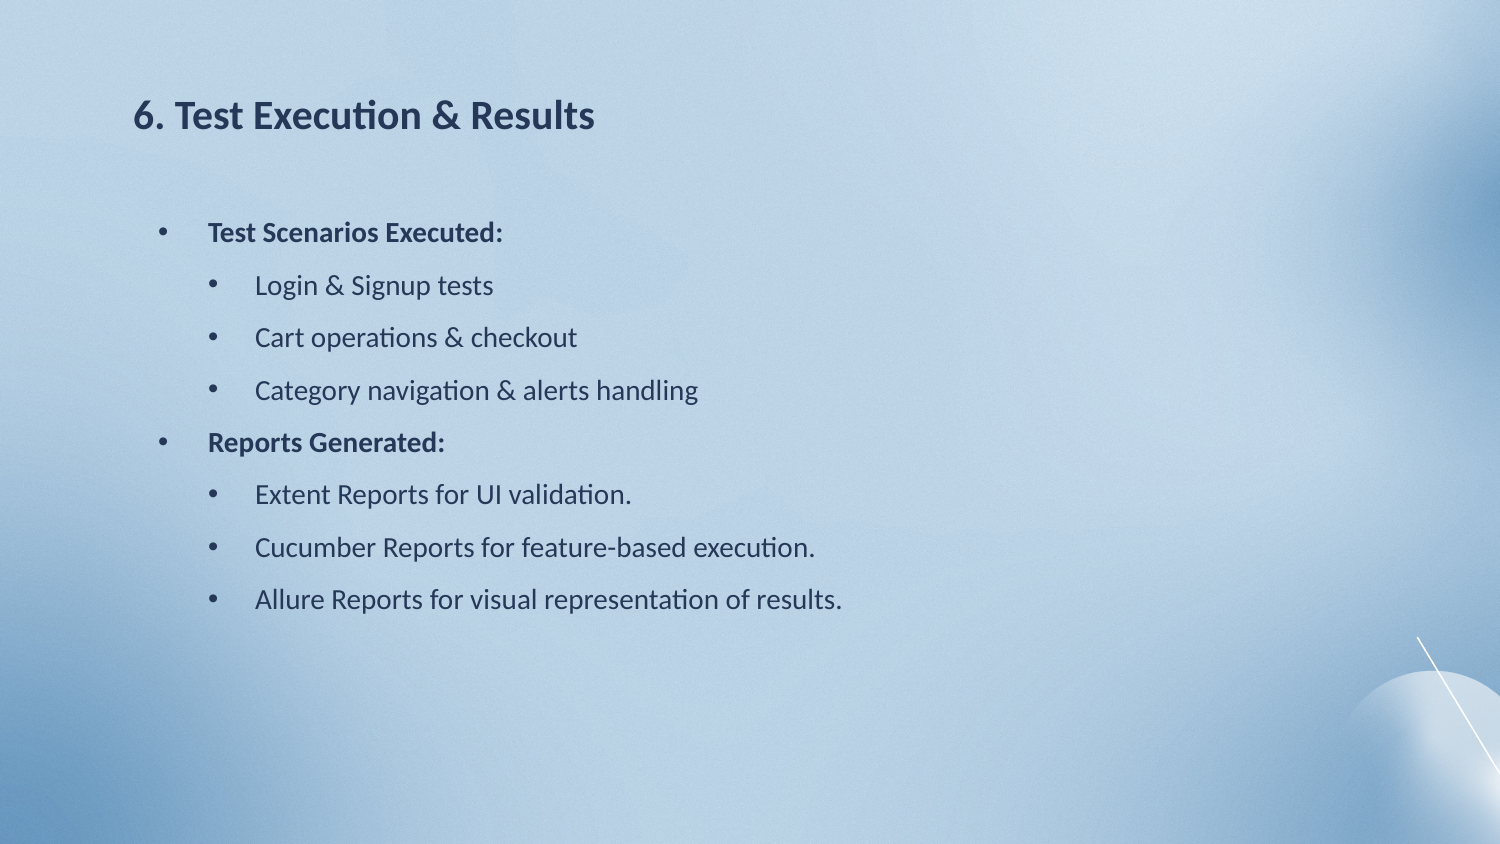

# 6. Test Execution & Results
Test Scenarios Executed:
Login & Signup tests
Cart operations & checkout
Category navigation & alerts handling
Reports Generated:
Extent Reports for UI validation.
Cucumber Reports for feature-based execution.
Allure Reports for visual representation of results.